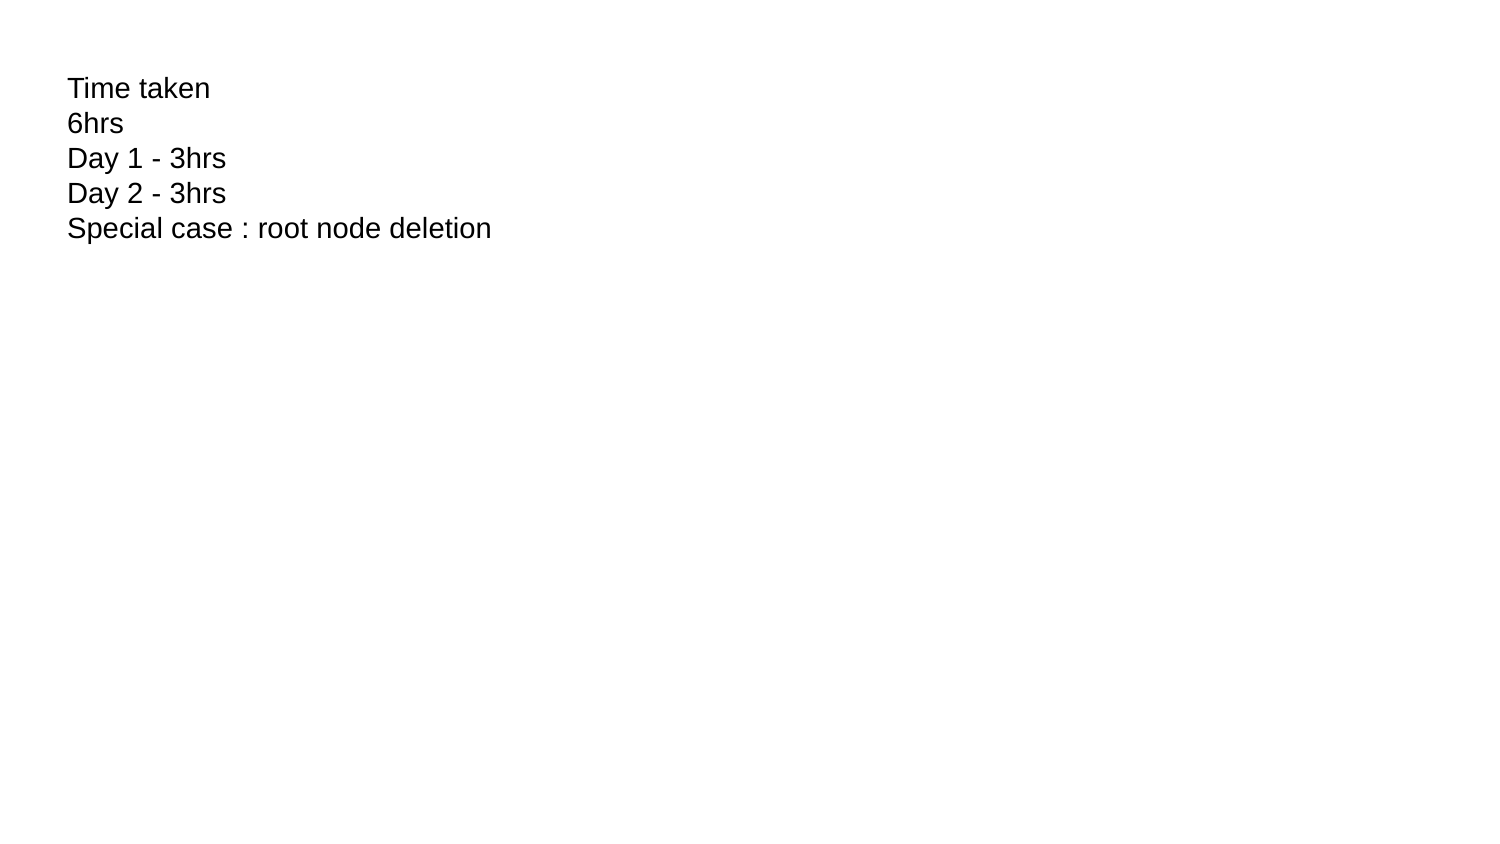

Time taken
6hrs
Day 1 - 3hrs
Day 2 - 3hrs
Special case : root node deletion